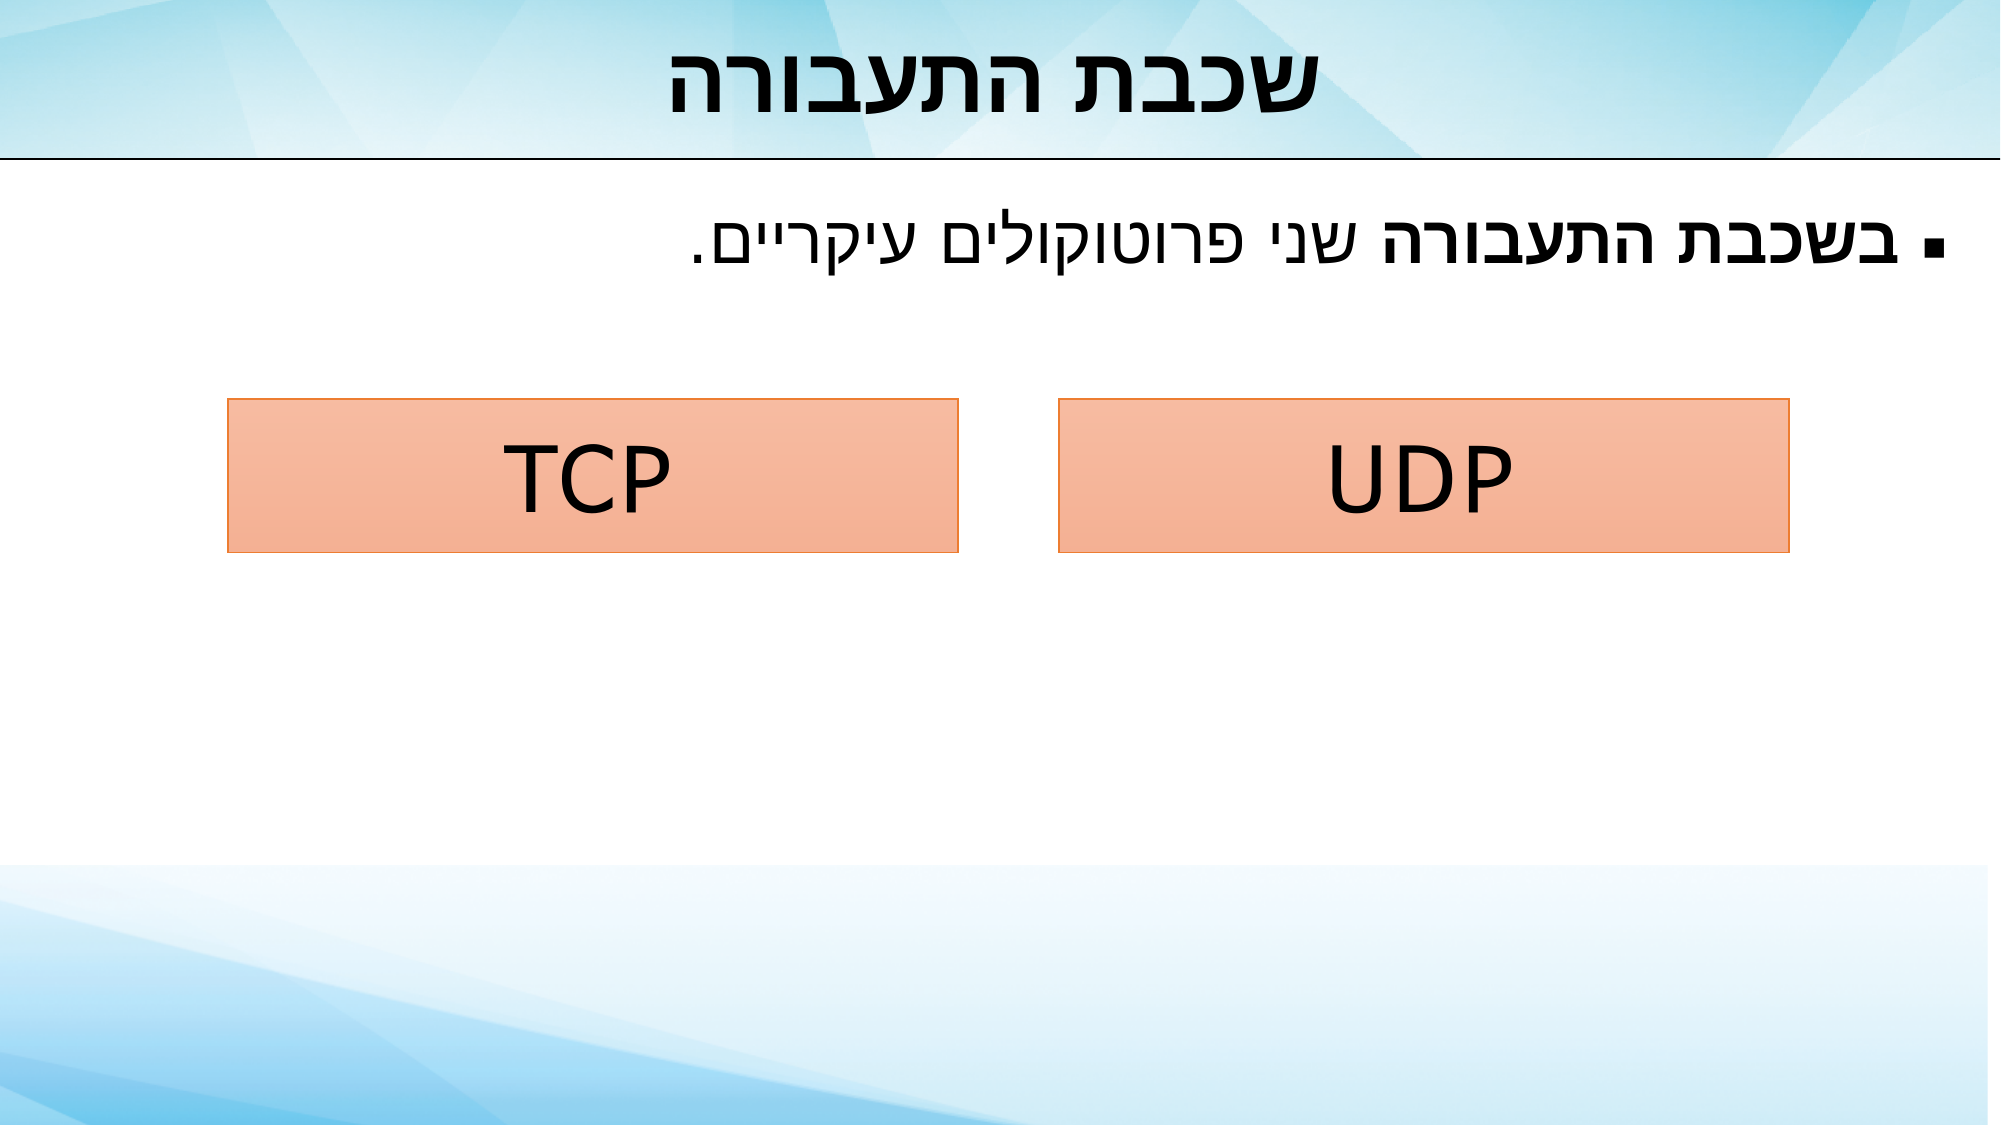

# שכבת התעבורה
בשכבת התעבורה שני פרוטוקולים עיקריים.
TCP
UDP